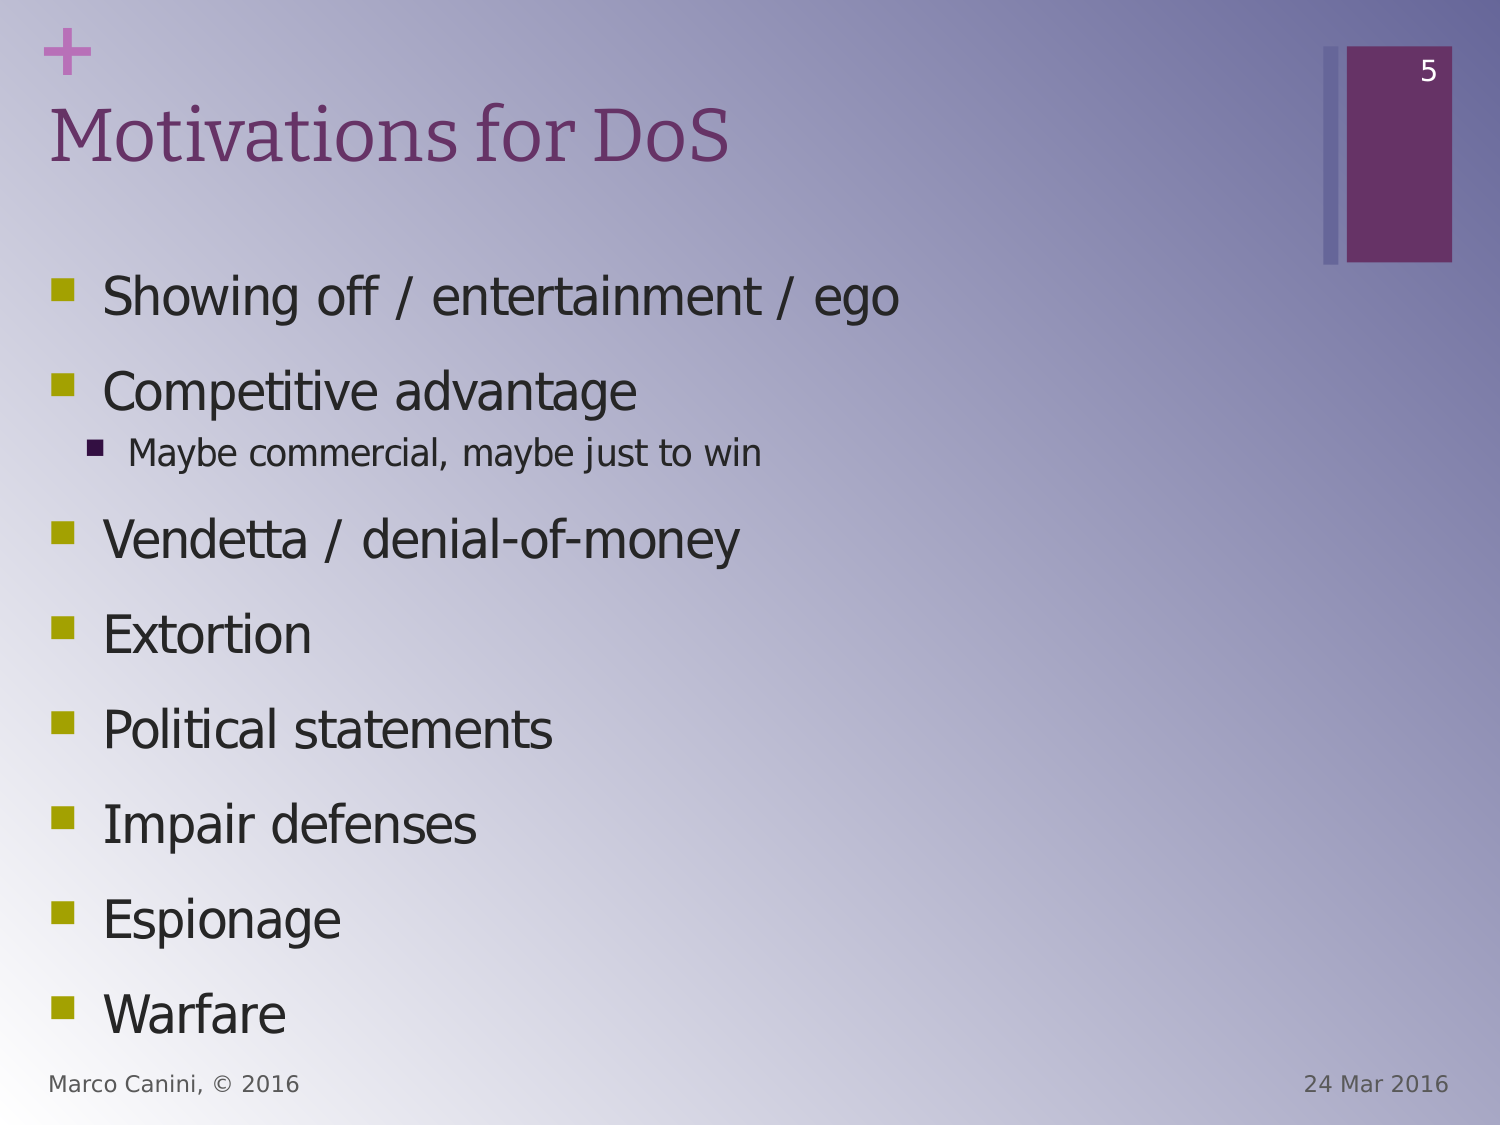

5
# Motivations for DoS
Showing off / entertainment / ego
Competitive advantage
Maybe commercial, maybe just to win
Vendetta / denial-of-money
Extortion
Political statements
Impair defenses
Espionage
Warfare
Marco Canini, © 2016
24 Mar 2016